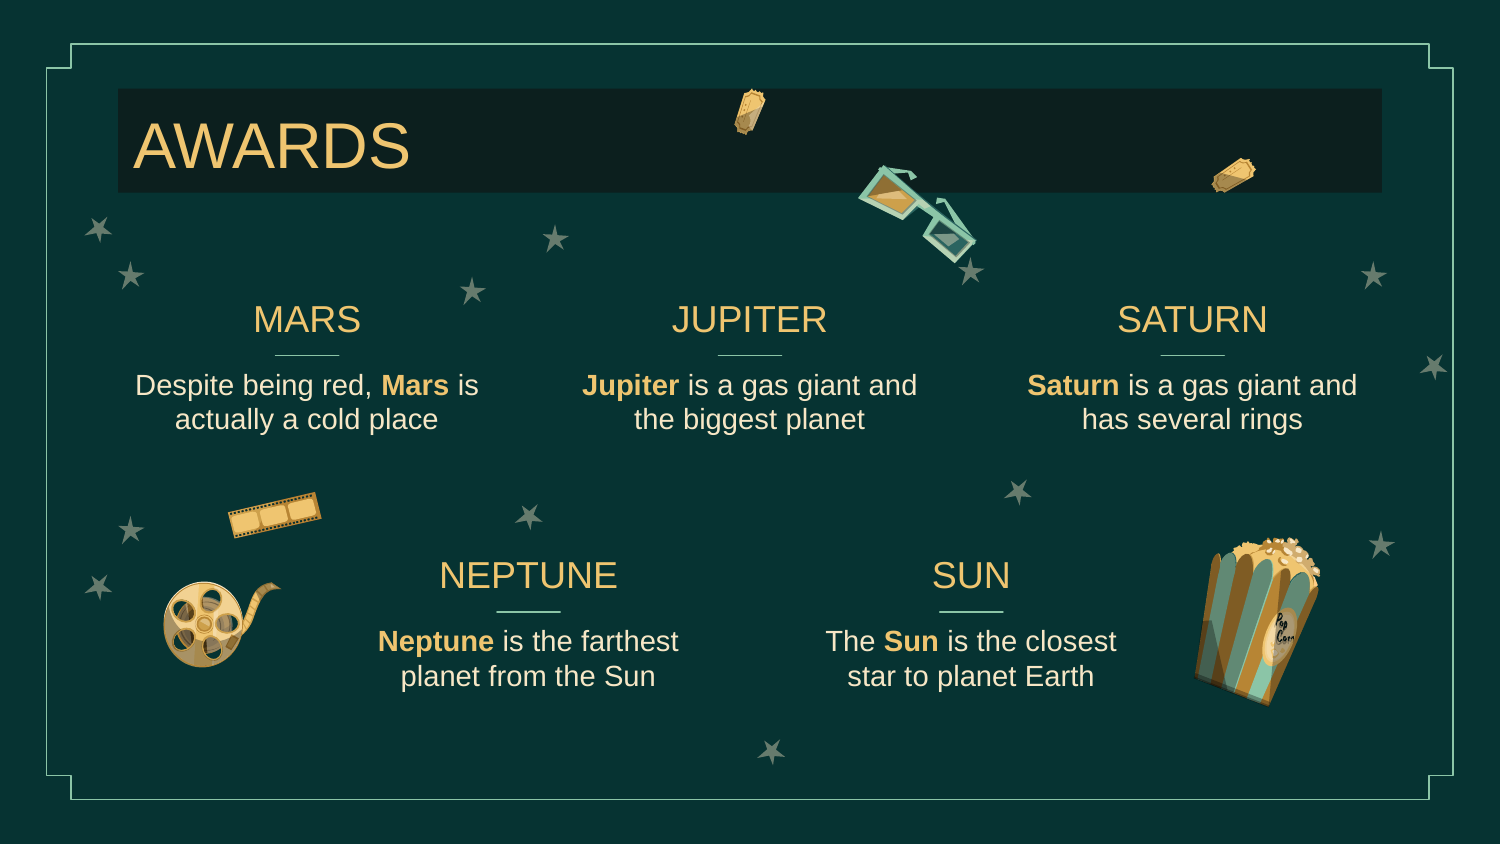

# AWARDS

MARS
JUPITER
SATURN
Despite being red, Mars is actually a cold place
Jupiter is a gas giant and the biggest planet
Saturn is a gas giant and has several rings

NEPTUNE
SUN

Neptune is the farthest planet from the Sun
The Sun is the closest star to planet Earth